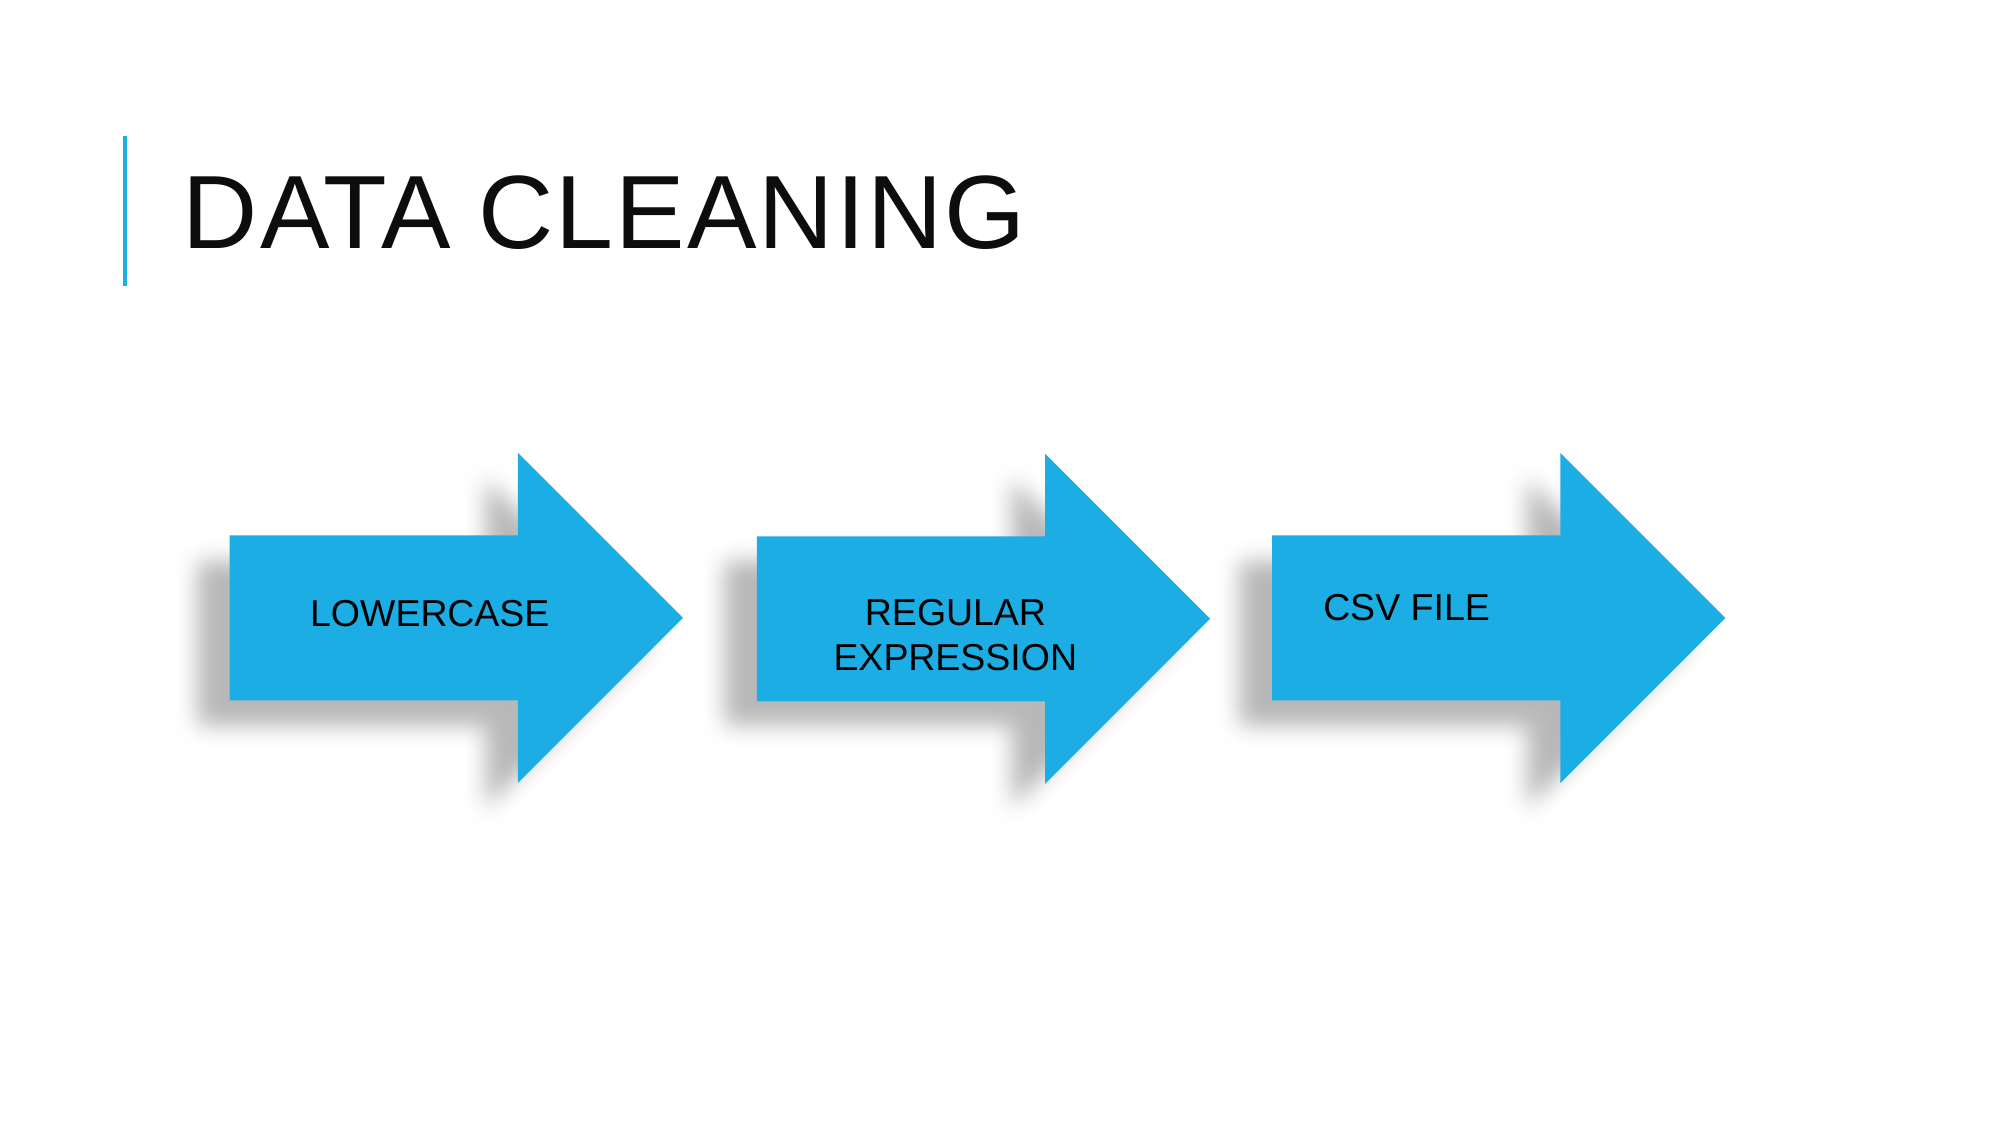

# DATA CLEANING

CSV FILE
REGULAR EXPRESSION
LOWERCASE